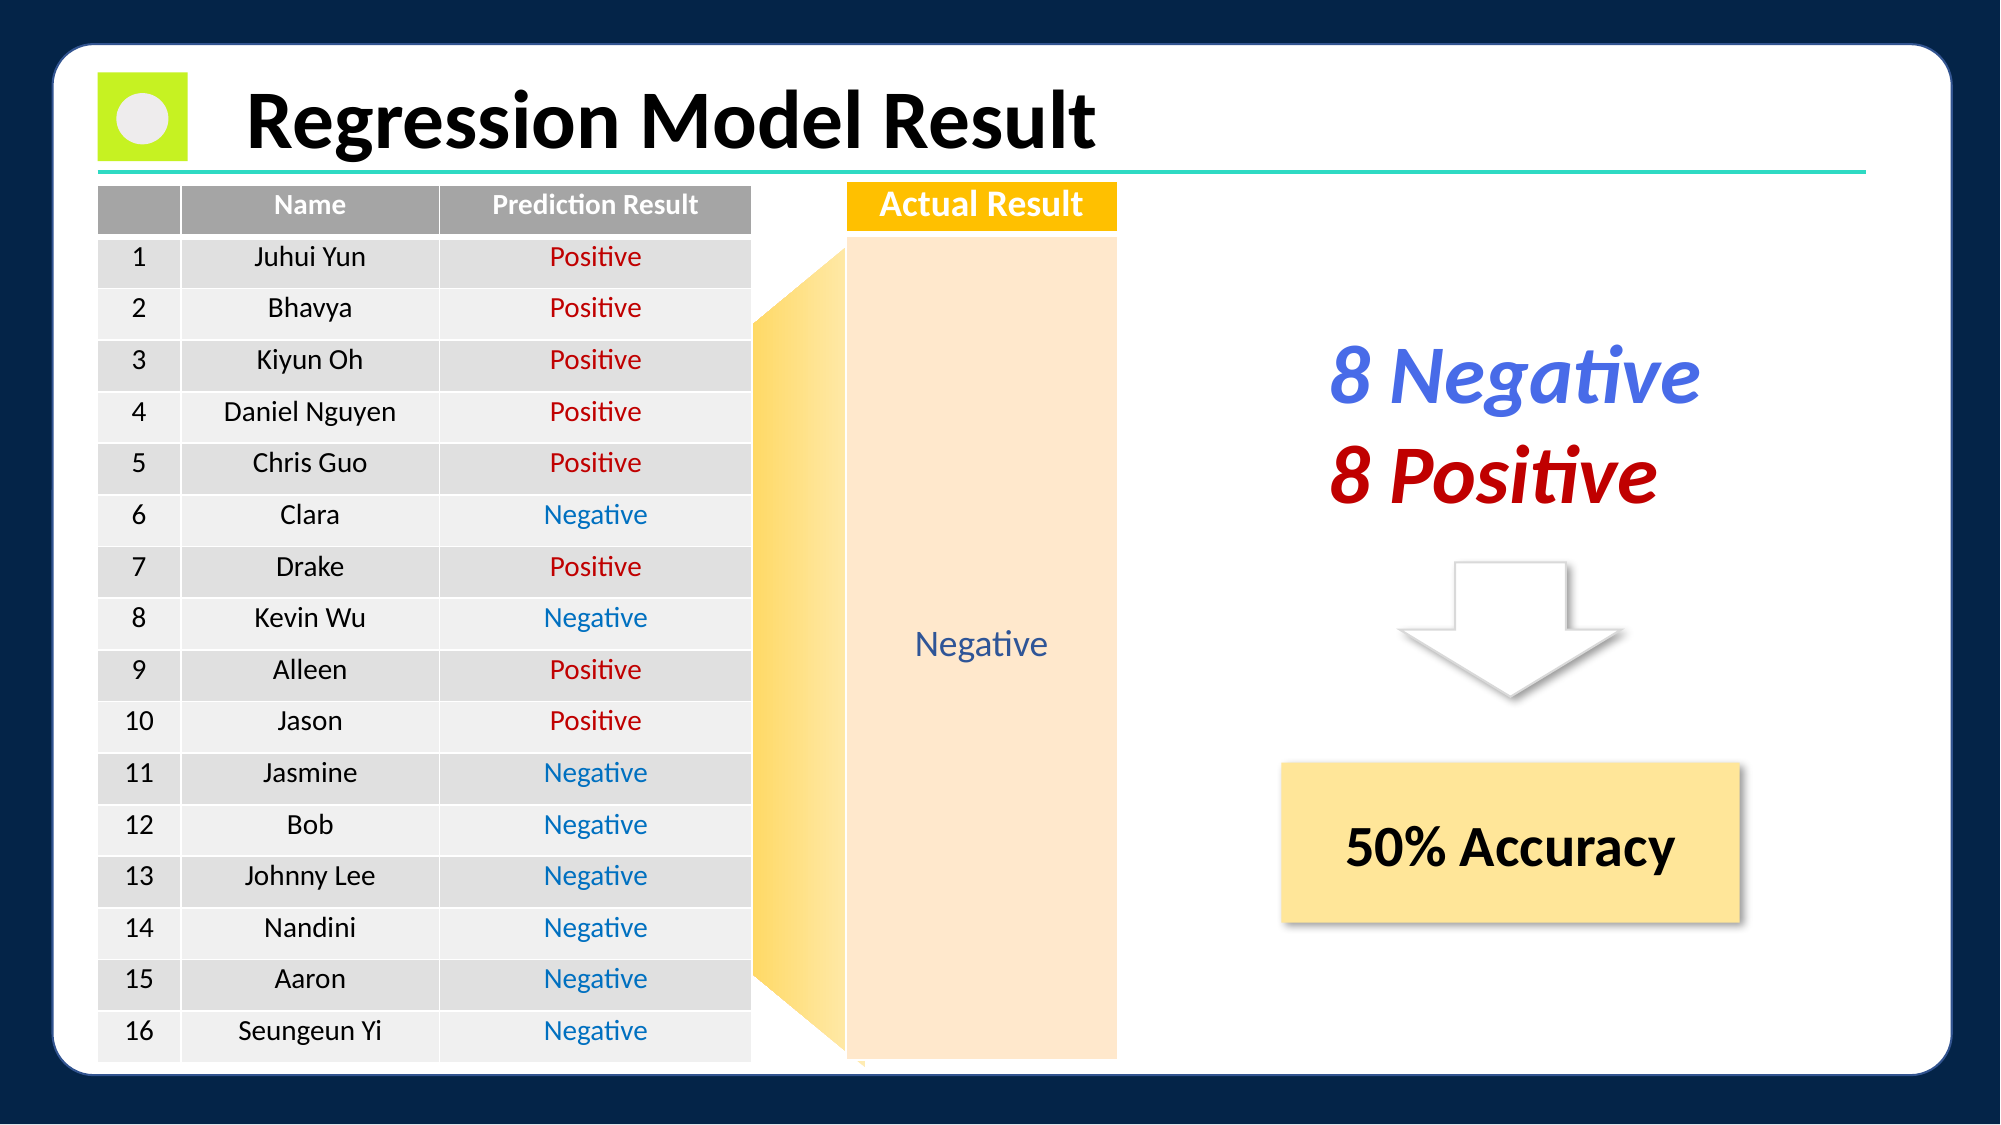

Regression Model Result
| Actual Result |
| --- |
| Negative |
|  | Name | Prediction Result |
| --- | --- | --- |
| 1 | Juhui Yun | Positive |
| 2 | Bhavya | Positive |
| 3 | Kiyun Oh | Positive |
| 4 | Daniel Nguyen | Positive |
| 5 | Chris Guo | Positive |
| 6 | Clara | Negative |
| 7 | Drake | Positive |
| 8 | Kevin Wu | Negative |
| 9 | Alleen | Positive |
| 10 | Jason | Positive |
| 11 | Jasmine | Negative |
| 12 | Bob | Negative |
| 13 | Johnny Lee | Negative |
| 14 | Nandini | Negative |
| 15 | Aaron | Negative |
| 16 | Seungeun Yi | Negative |
8 Negative
8 Positive

50% Accuracy